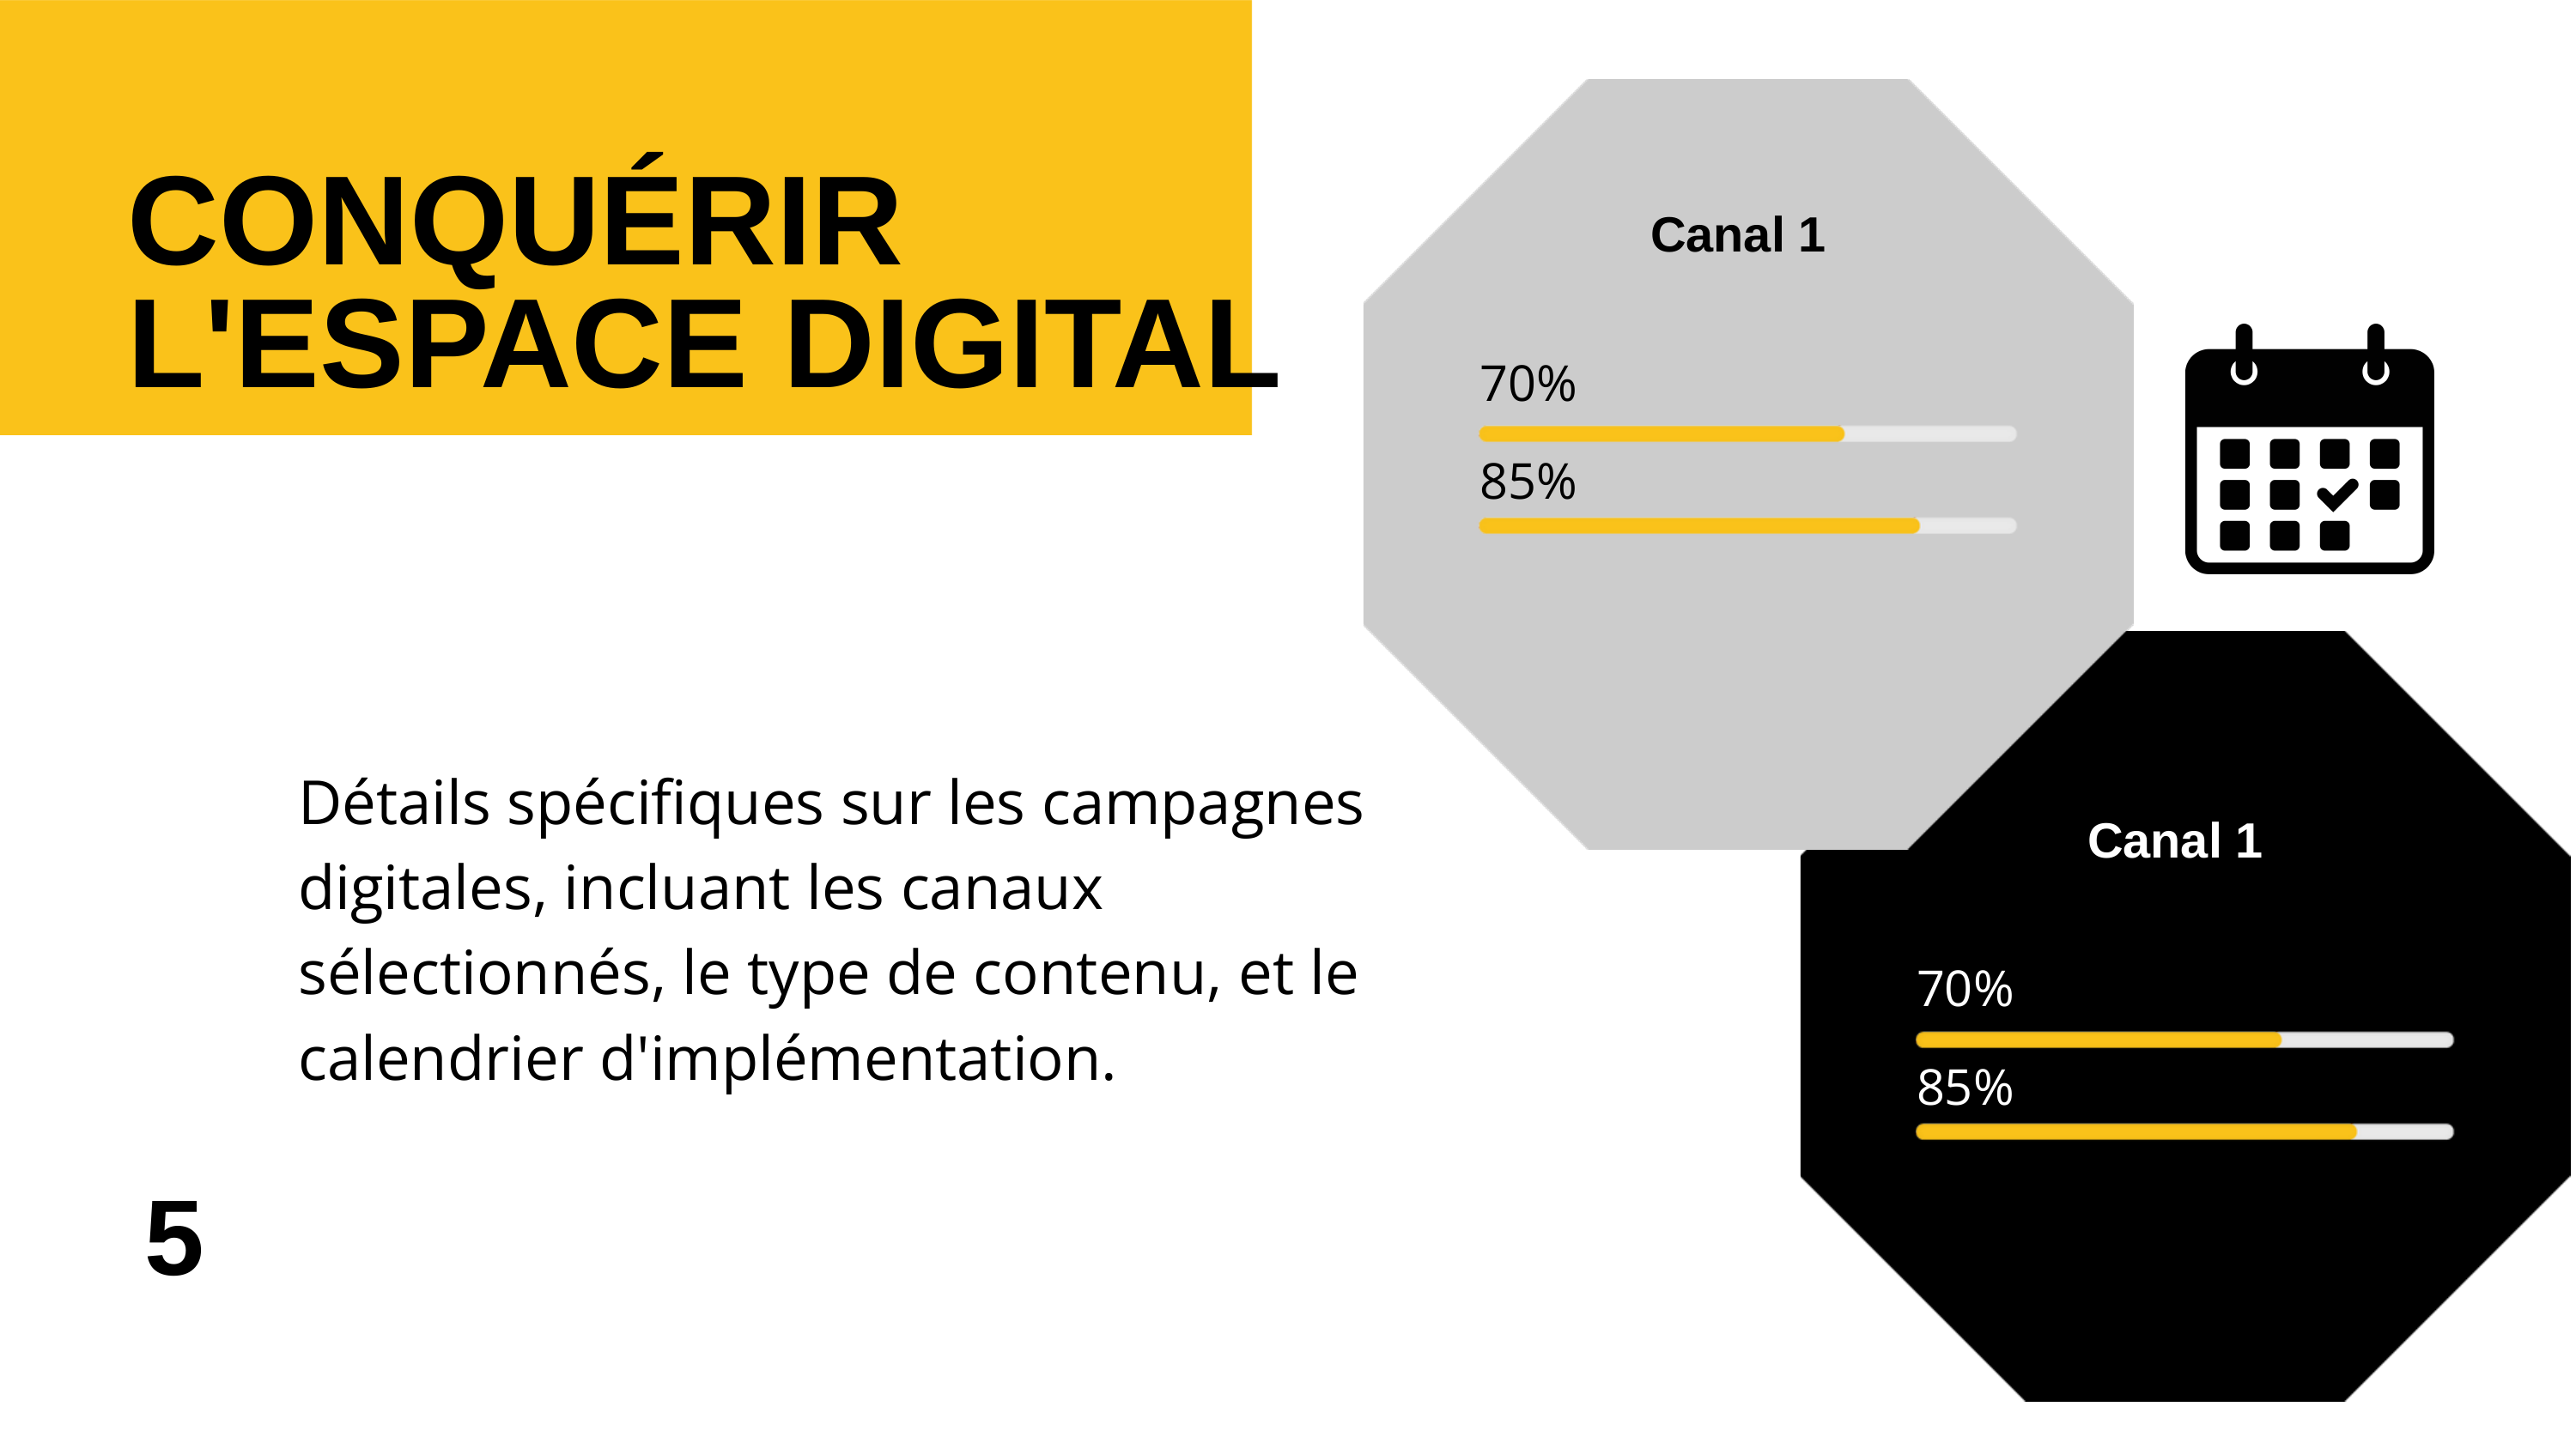

CONQUÉRIR L'ESPACE DIGITAL

Canal 1

70%

85%

Détails spécifiques sur les campagnes digitales, incluant les canaux sélectionnés, le type de contenu, et le calendrier d'implémentation.

Canal 1

70%

85%

5